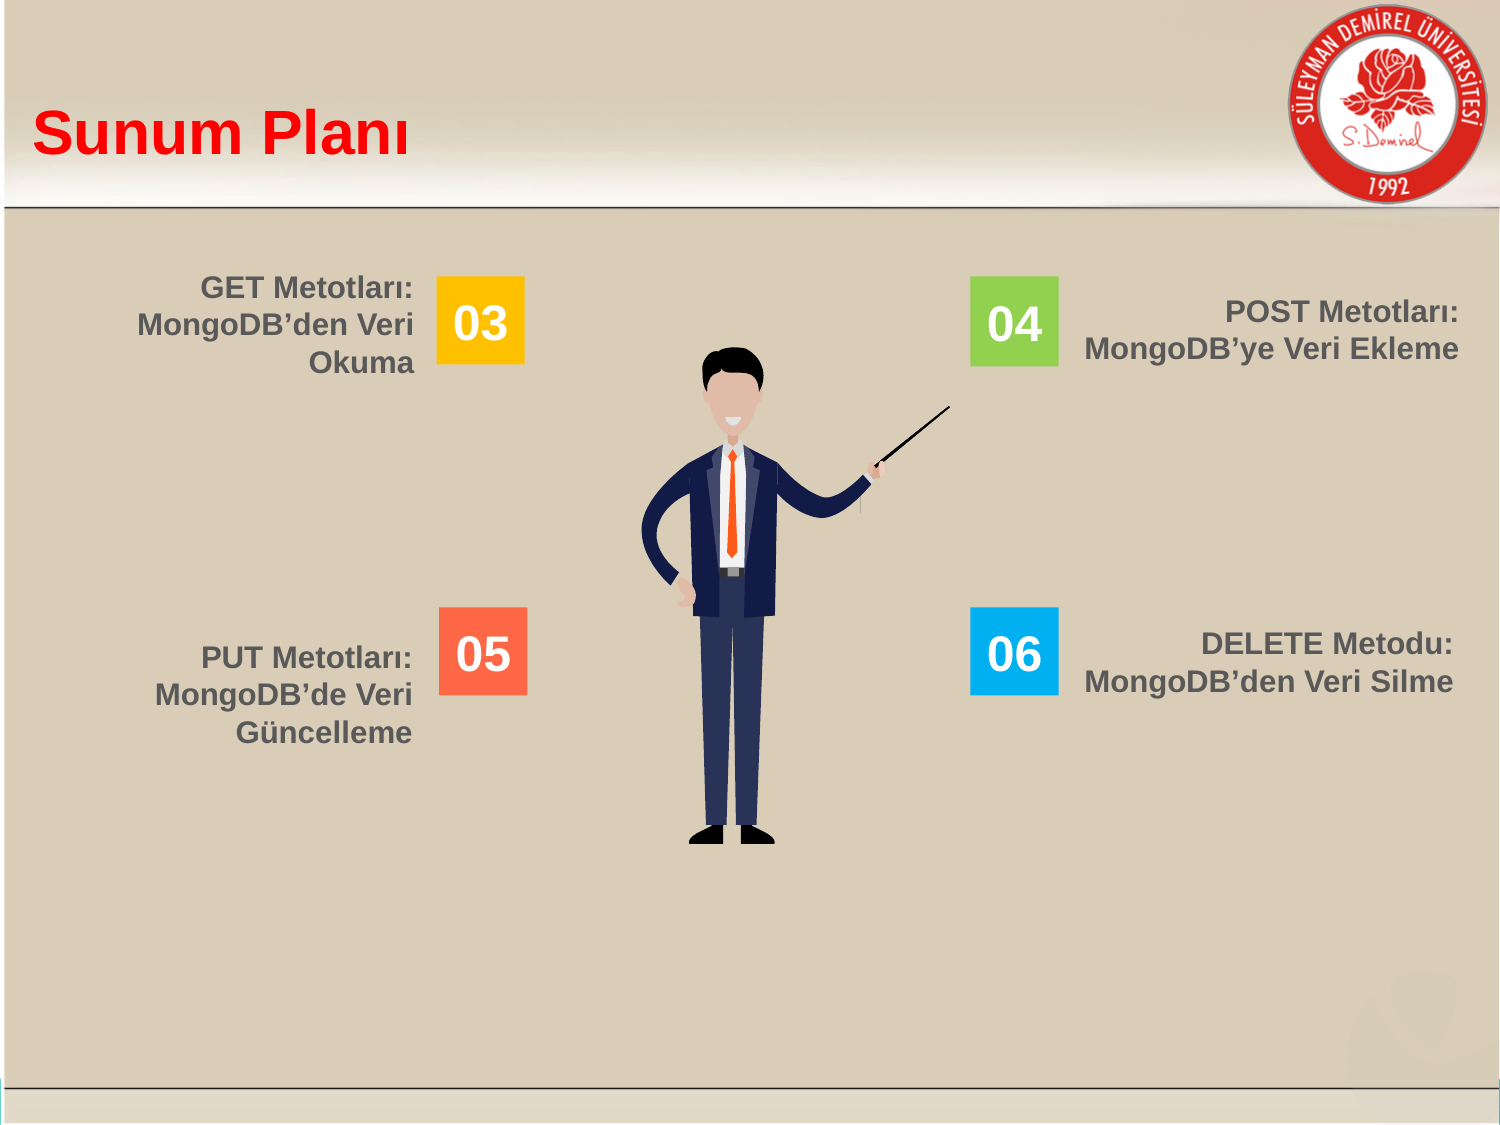

Sunum Planı
GET Metotları: MongoDB’den Veri Okuma
POST Metotları:
MongoDB’ye Veri Ekleme
03
04

PUT Metotları:
MongoDB’de Veri
Güncelleme
DELETE Metodu:
MongoDB’den Veri Silme
05
06